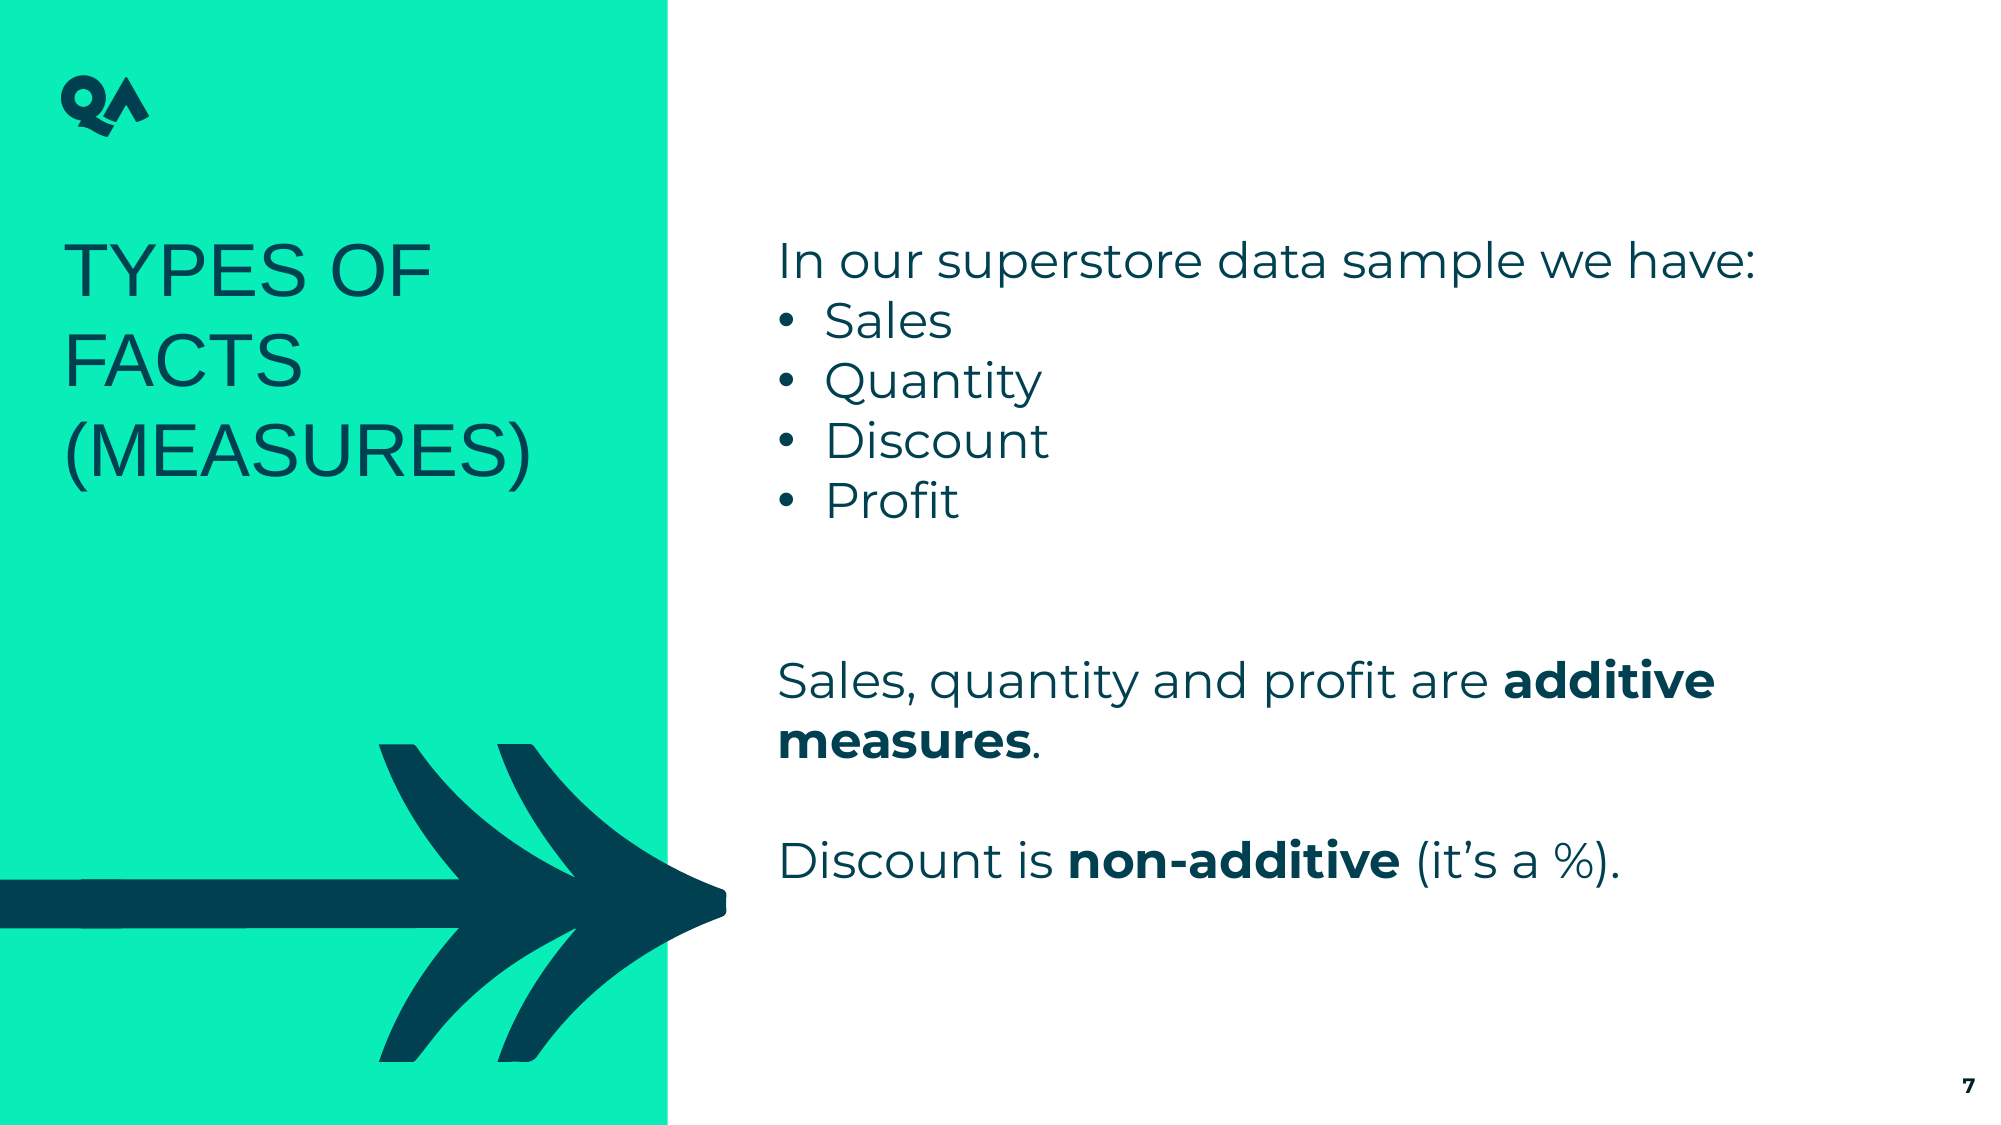

Types of Facts (Measures)
In our superstore data sample we have:
Sales
Quantity
Discount
Profit

Sales, quantity and profit are additive measures.

Discount is non-additive (it’s a %).

7